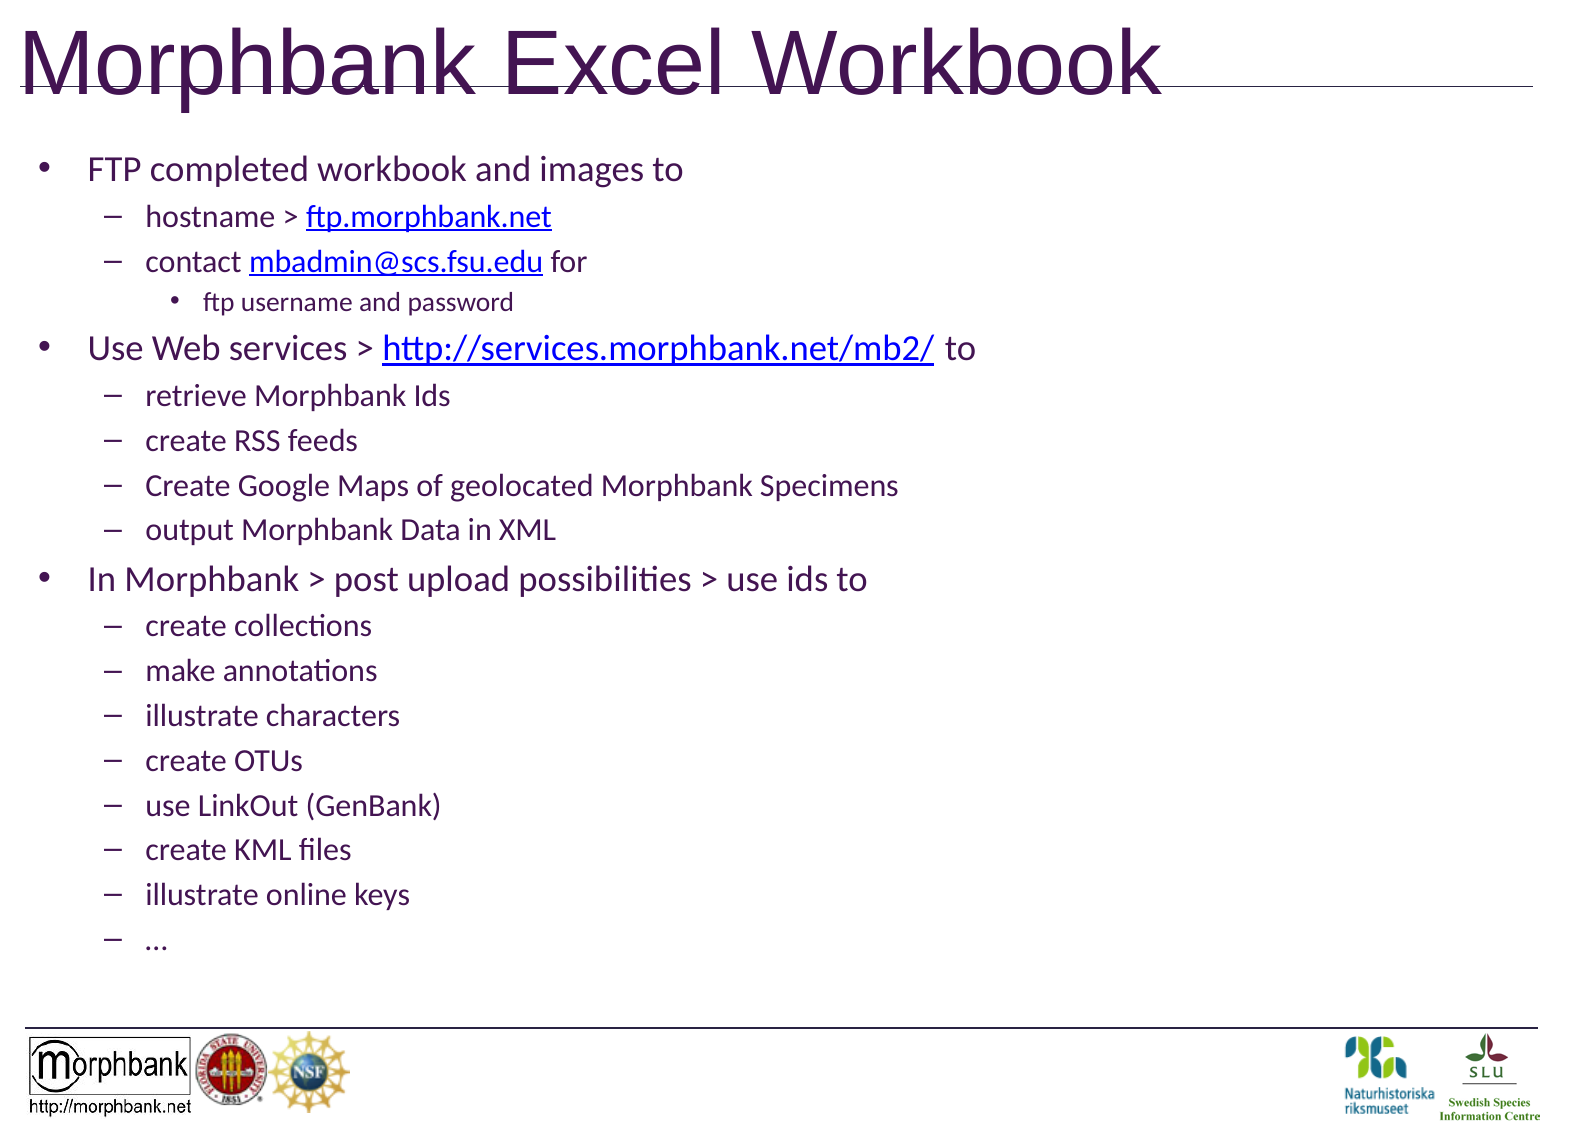

# Morphbank Excel Workbook
FTP completed workbook and images to
hostname > ftp.morphbank.net
contact mbadmin@scs.fsu.edu for
ftp username and password
Use Web services > http://services.morphbank.net/mb2/ to
retrieve Morphbank Ids
create RSS feeds
Create Google Maps of geolocated Morphbank Specimens
output Morphbank Data in XML
In Morphbank > post upload possibilities > use ids to
create collections
make annotations
illustrate characters
create OTUs
use LinkOut (GenBank)
create KML files
illustrate online keys
…